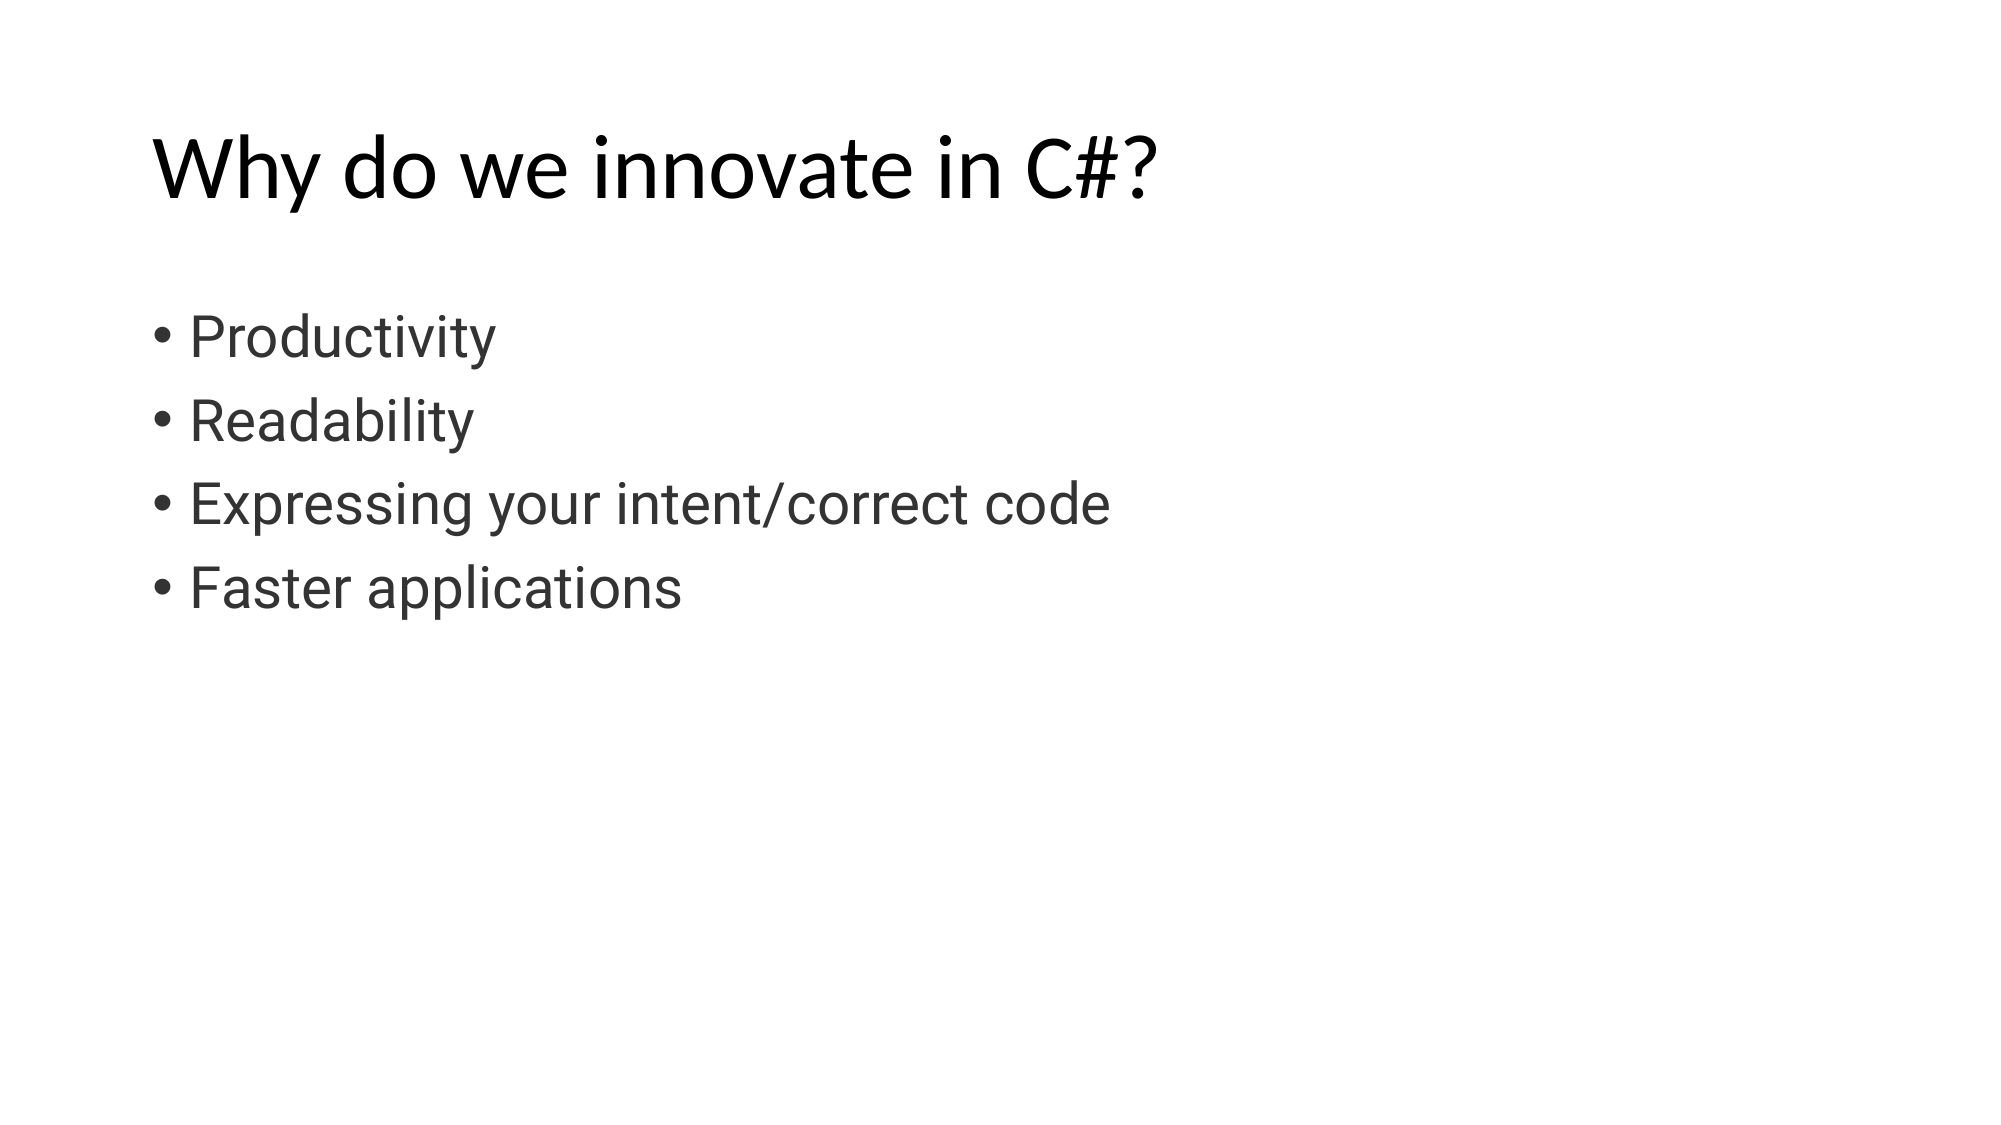

# Why do we innovate in C#?
Productivity
Readability
Expressing your intent/correct code
Faster applications